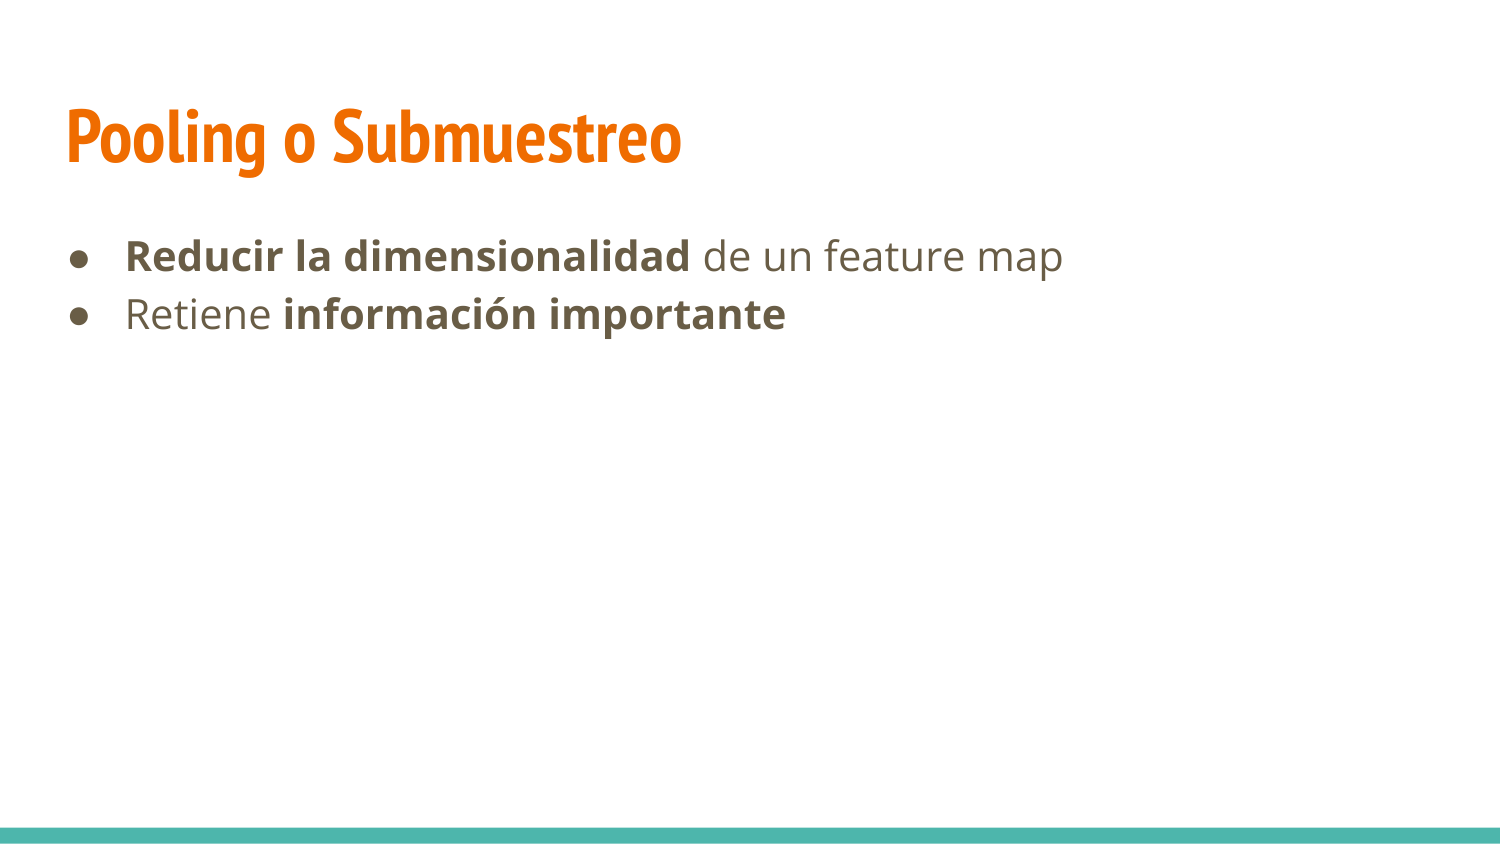

# Pooling o Submuestreo
Reducir la dimensionalidad de un feature map
Retiene información importante